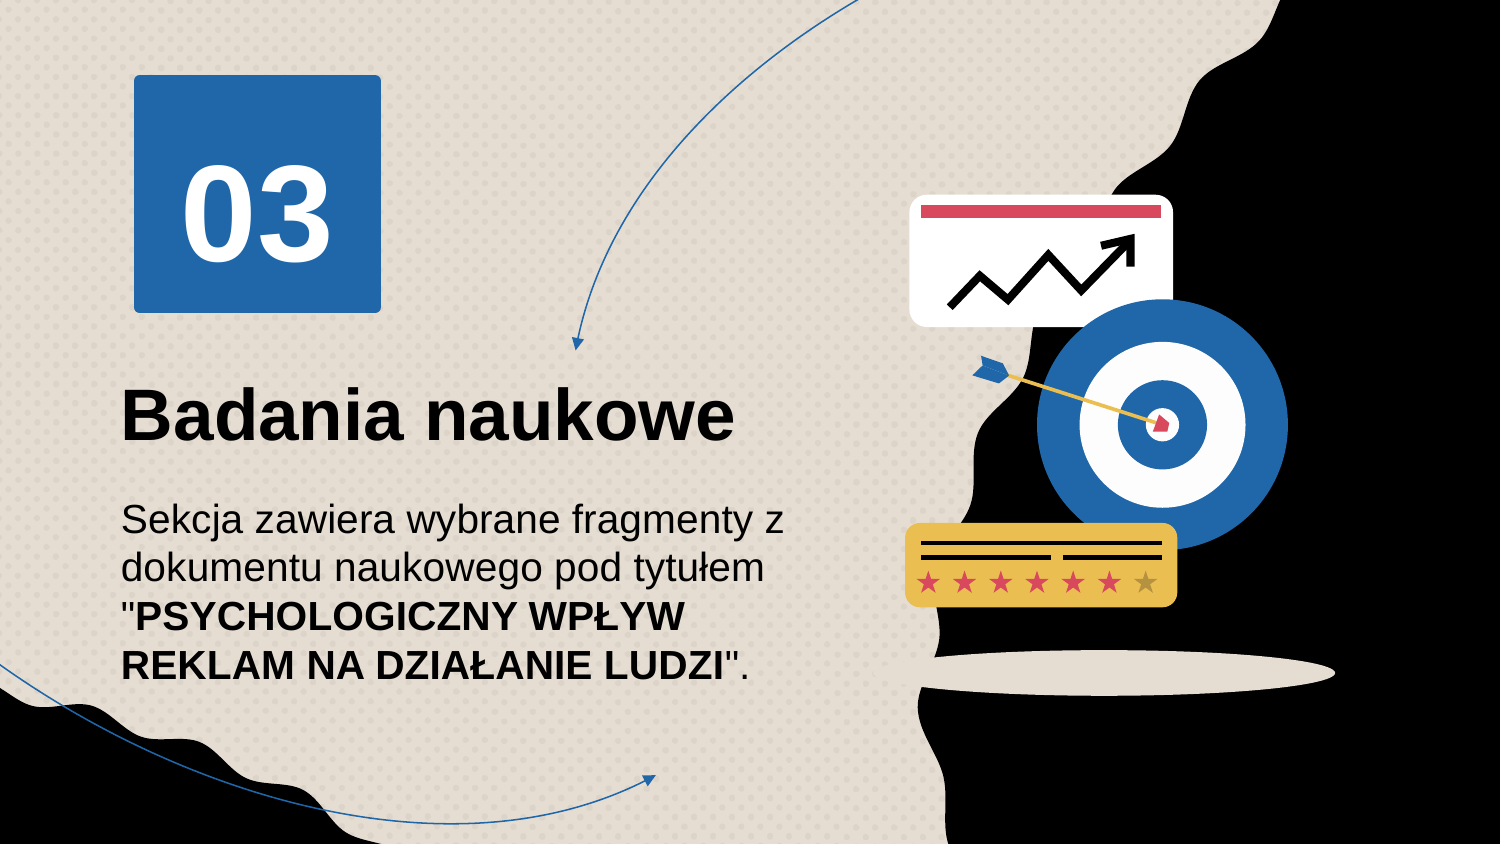

03

# Badania naukowe
Sekcja zawiera wybrane fragmenty z dokumentu naukowego pod tytułem "PSYCHOLOGICZNY WPŁYW REKLAM NA DZIAŁANIE LUDZI".